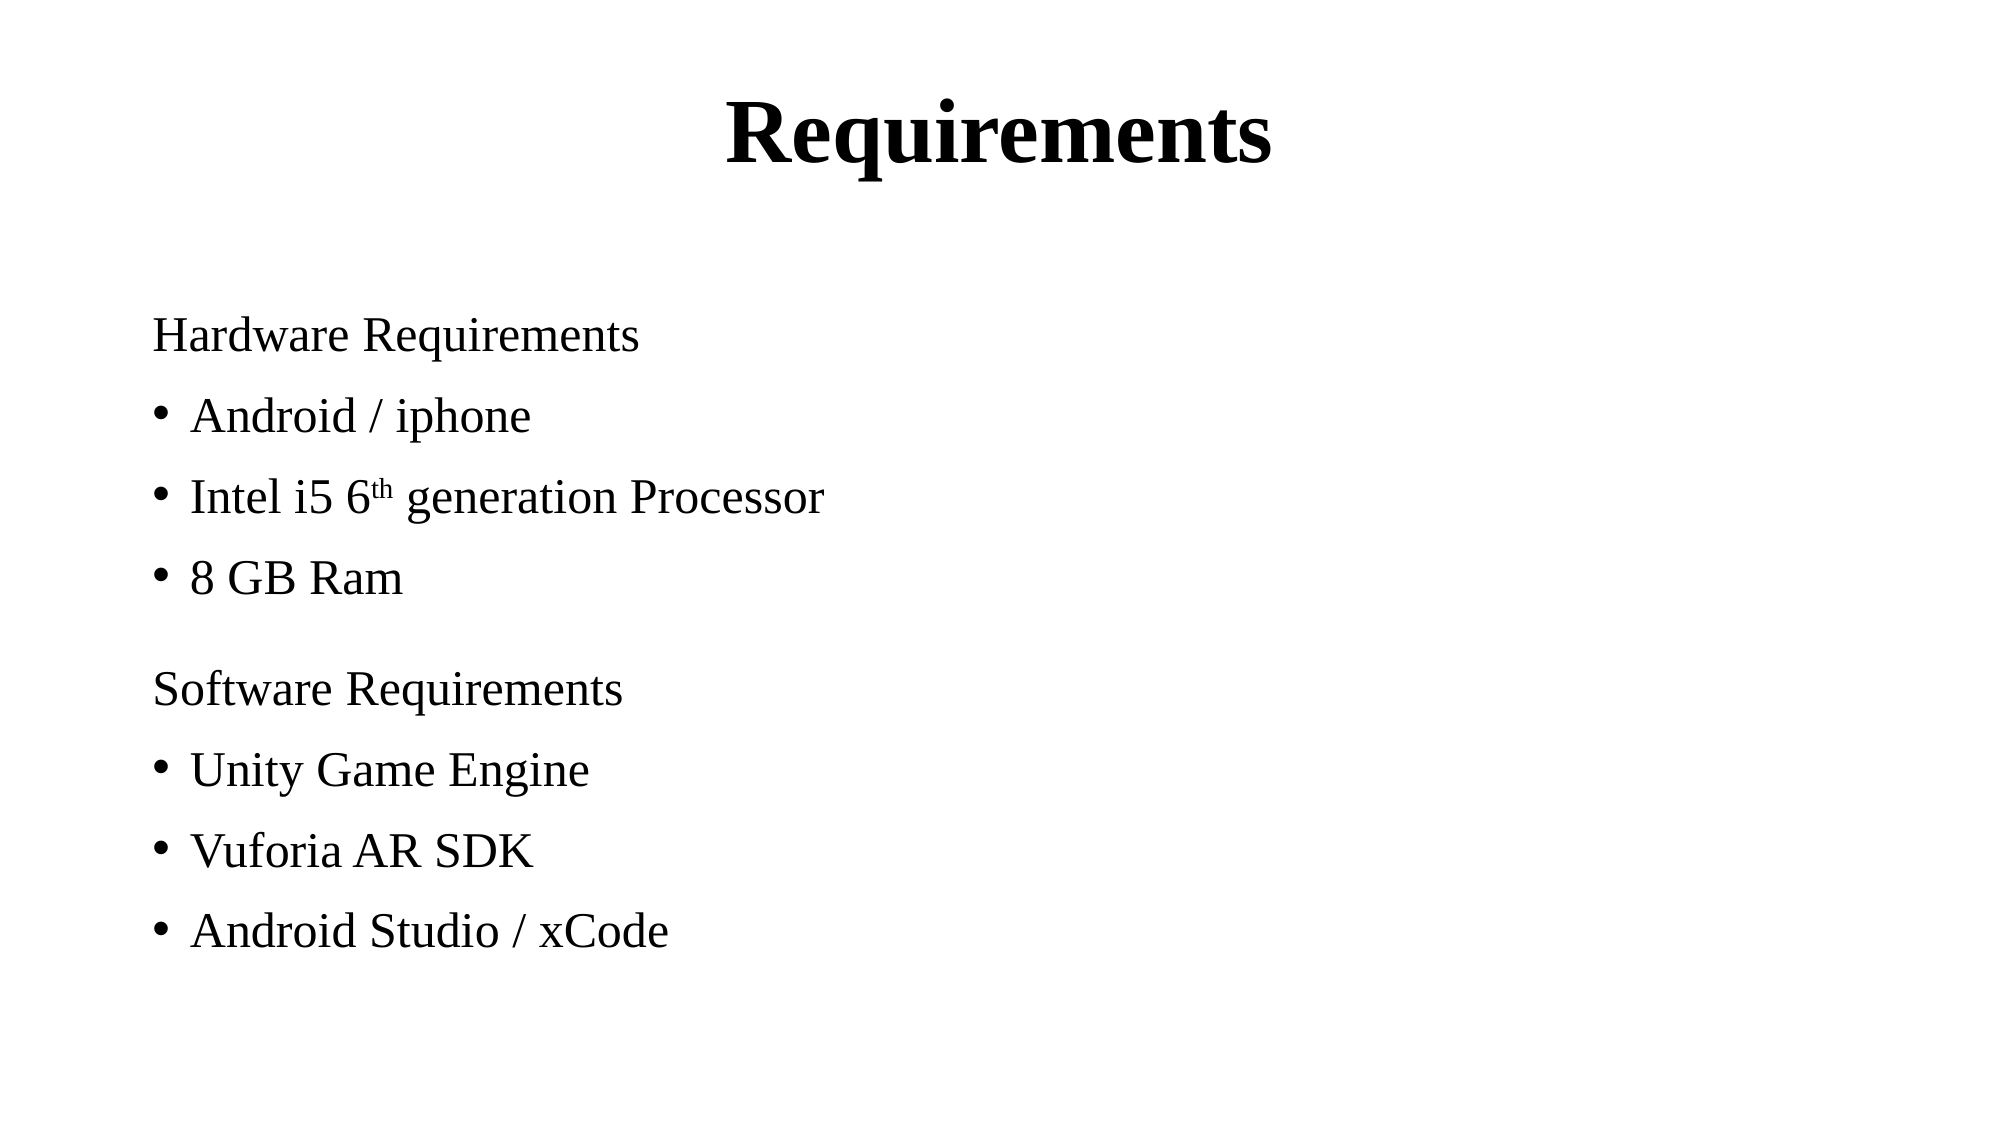

# Requirements
Hardware Requirements
Android / iphone
Intel i5 6th generation Processor
8 GB Ram
Software Requirements
Unity Game Engine
Vuforia AR SDK
Android Studio / xCode